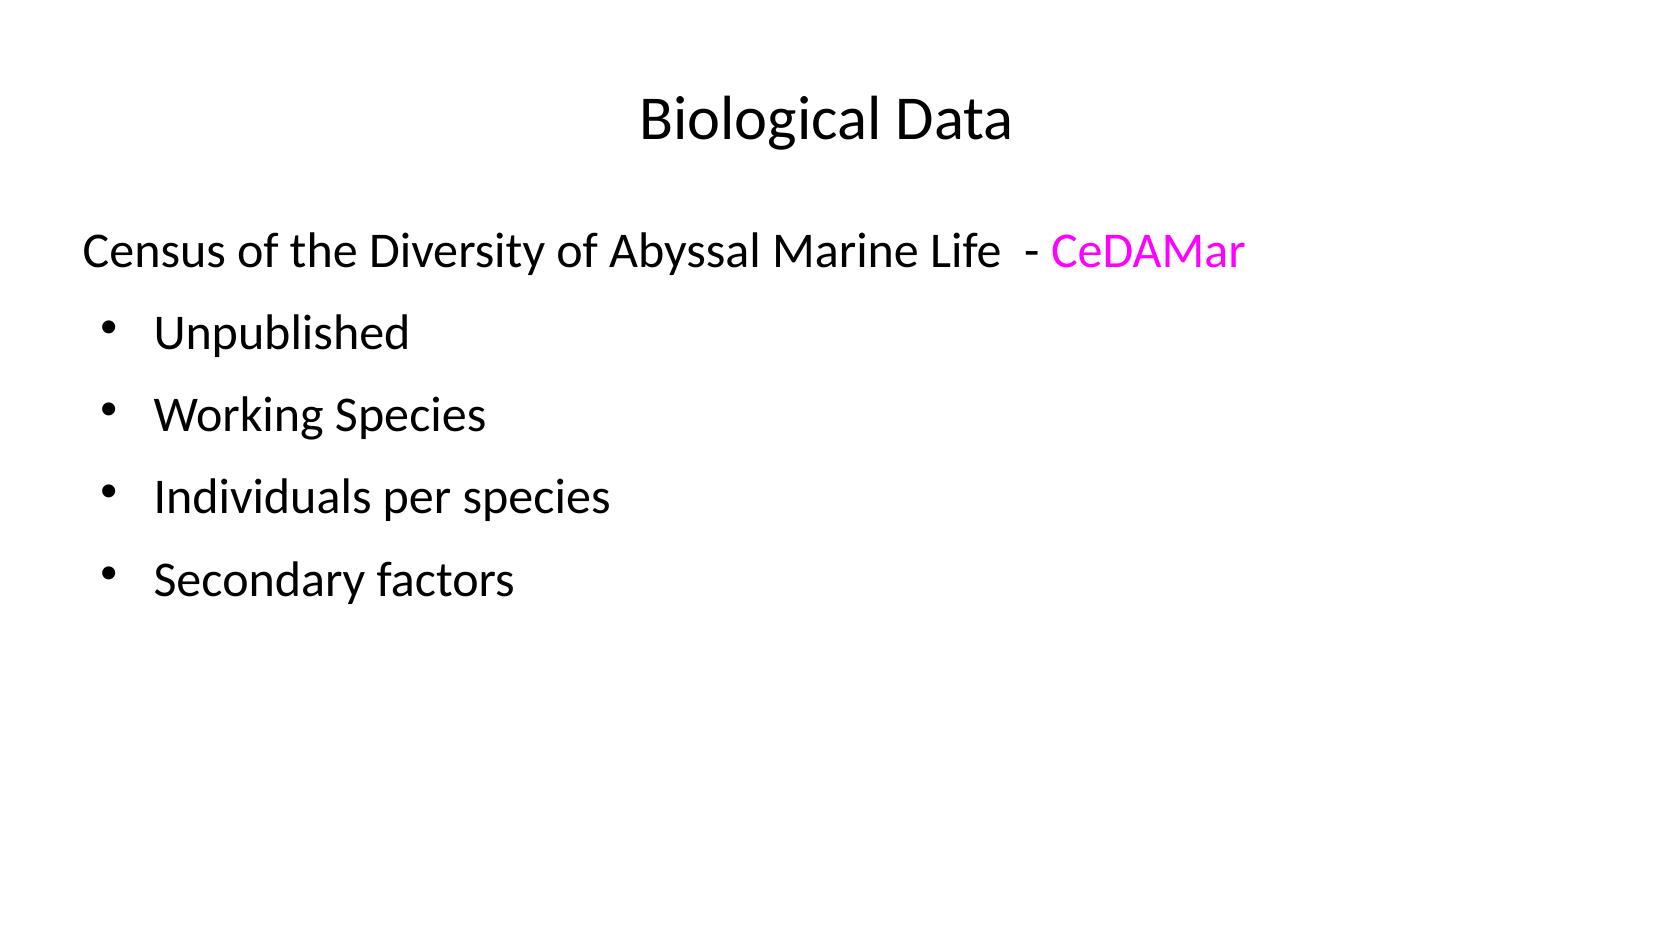

Biological Data
Census of the Diversity of Abyssal Marine Life  - CeDAMar
Unpublished
Working Species
Individuals per species
Secondary factors